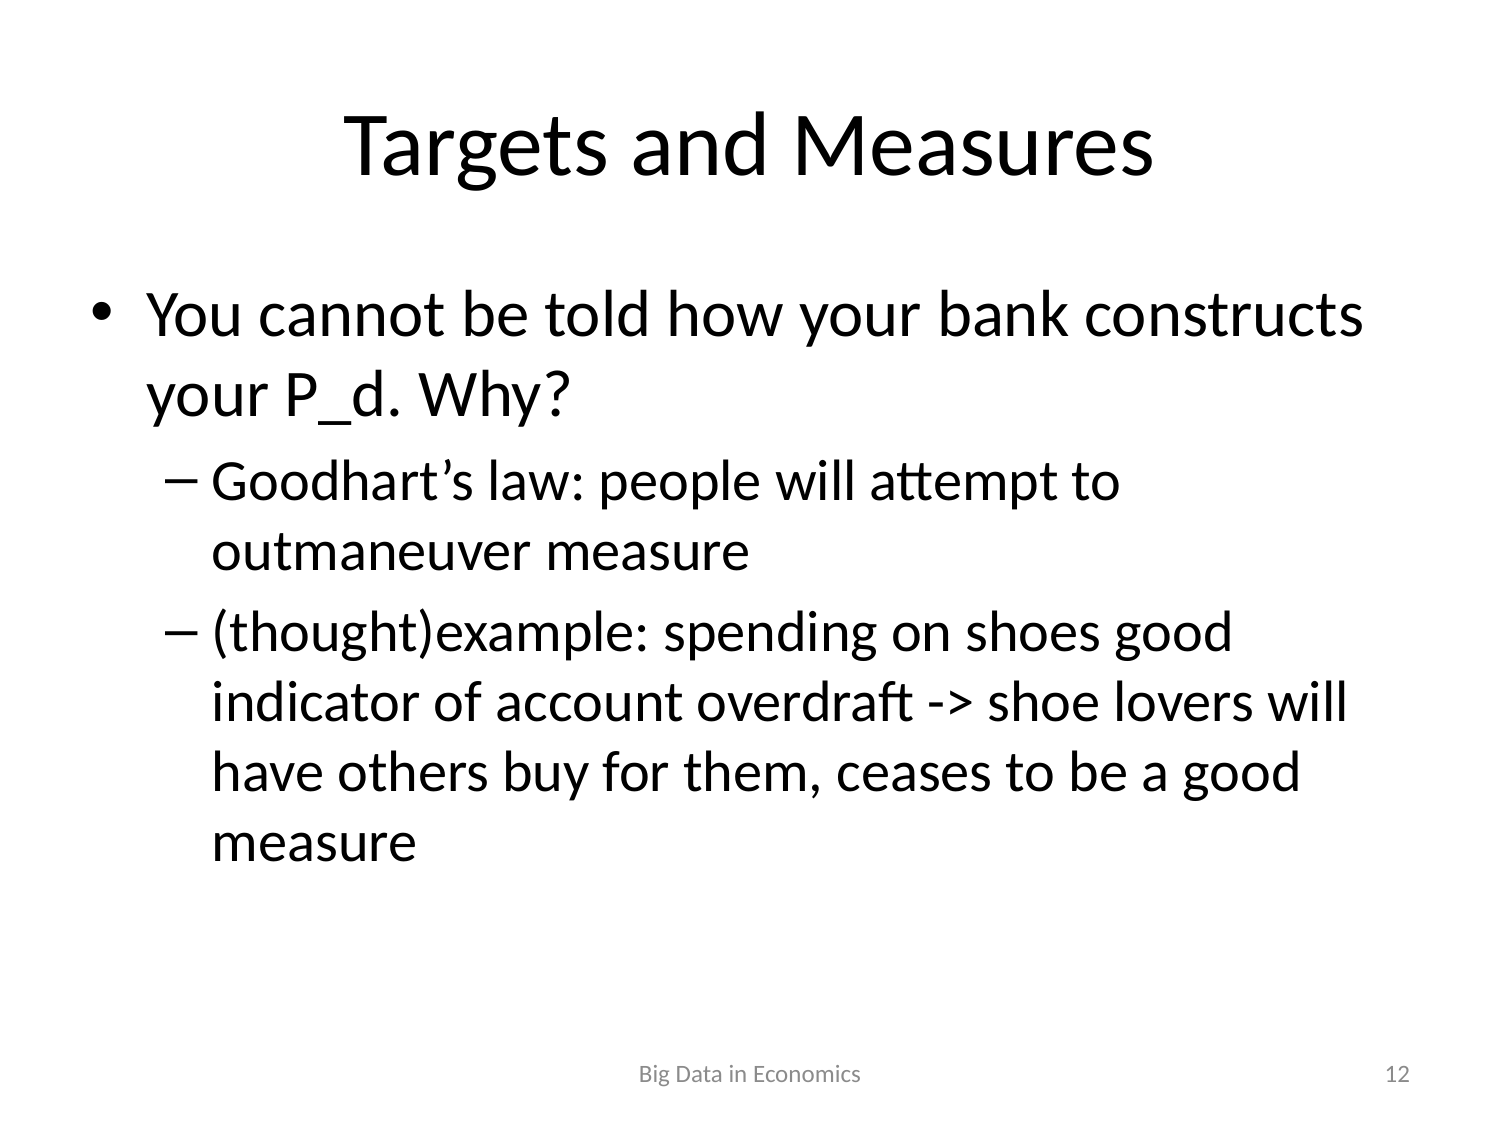

# Targets and Measures
You cannot be told how your bank constructs your P_d. Why?
Goodhart’s law: people will attempt to outmaneuver measure
(thought)example: spending on shoes good indicator of account overdraft -> shoe lovers will have others buy for them, ceases to be a good measure
Big Data in Economics
12